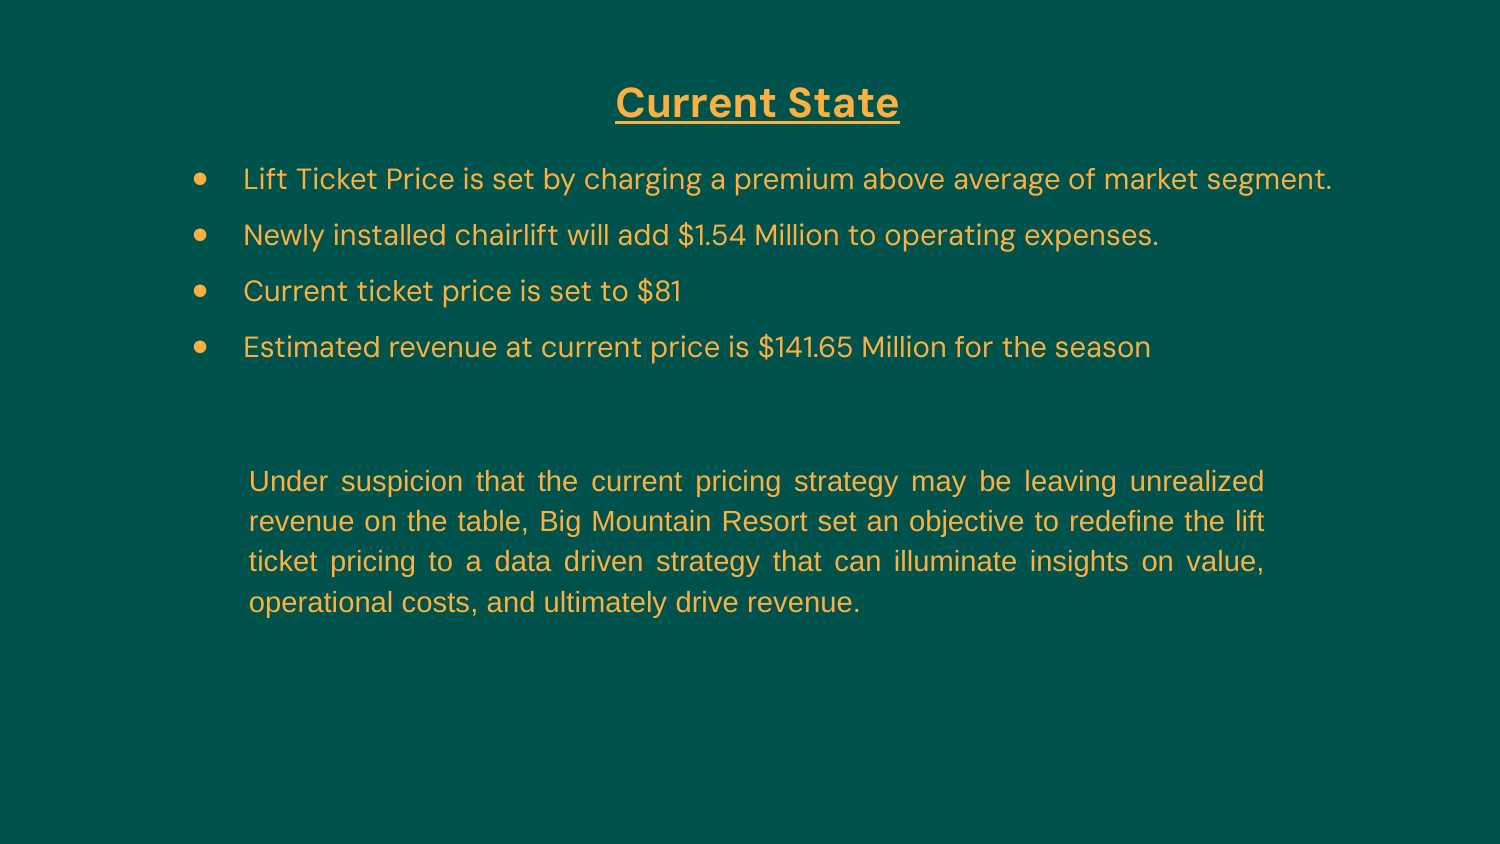

Current State

Lift Ticket Price is set by charging a premium above average of market segment.
Newly installed chairlift will add $1.54 Million to operating expenses.
Current ticket price is set to $81
Estimated revenue at current price is $141.65 Million for the season
Under suspicion that the current pricing strategy may be leaving unrealized revenue on the table, Big Mountain Resort set an objective to redefine the lift ticket pricing to a data driven strategy that can illuminate insights on value, operational costs, and ultimately drive revenue.